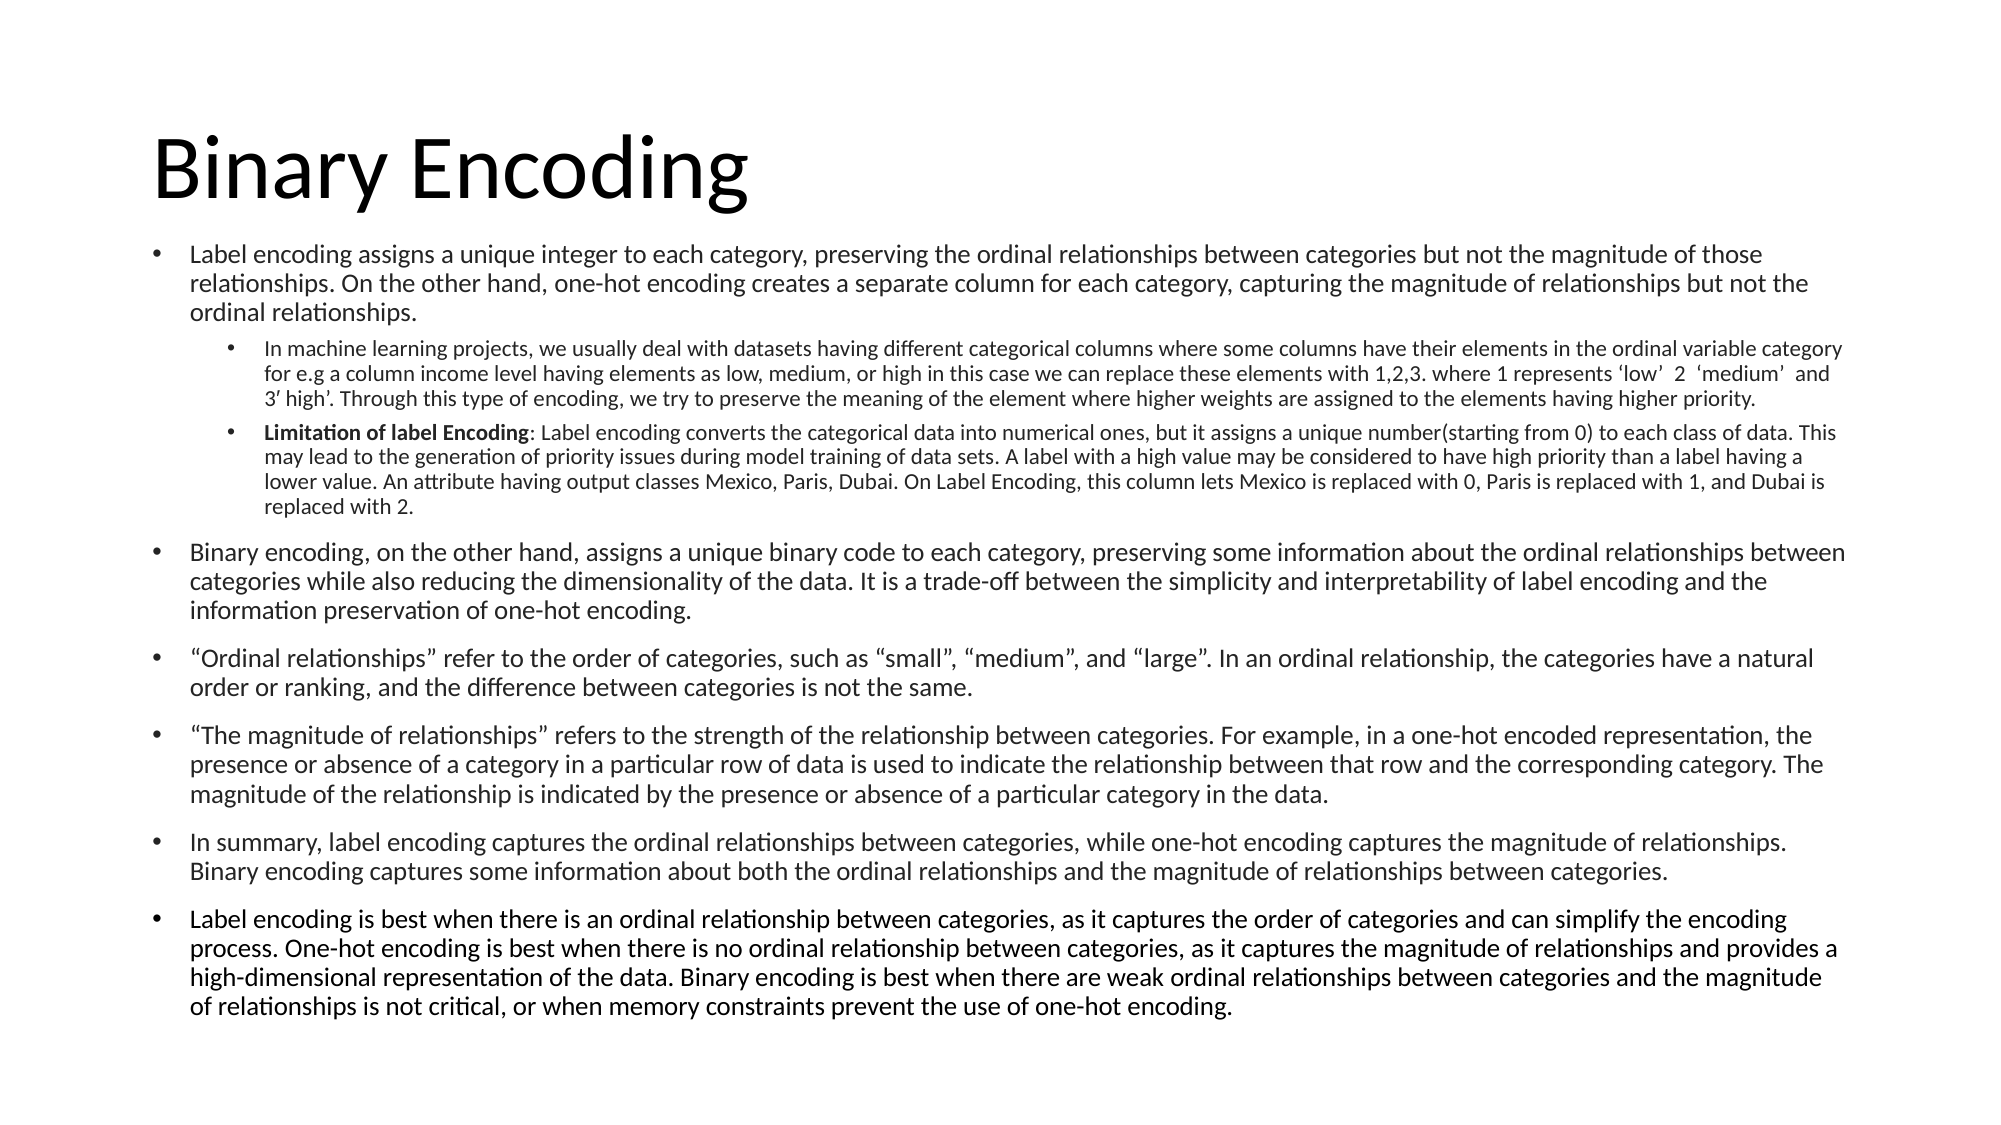

# Binary Encoding
Label encoding assigns a unique integer to each category, preserving the ordinal relationships between categories but not the magnitude of those relationships. On the other hand, one-hot encoding creates a separate column for each category, capturing the magnitude of relationships but not the ordinal relationships.
In machine learning projects, we usually deal with datasets having different categorical columns where some columns have their elements in the ordinal variable category for e.g a column income level having elements as low, medium, or high in this case we can replace these elements with 1,2,3. where 1 represents ‘low’  2  ‘medium’  and 3′ high’. Through this type of encoding, we try to preserve the meaning of the element where higher weights are assigned to the elements having higher priority.
Limitation of label Encoding: Label encoding converts the categorical data into numerical ones, but it assigns a unique number(starting from 0) to each class of data. This may lead to the generation of priority issues during model training of data sets. A label with a high value may be considered to have high priority than a label having a lower value. An attribute having output classes Mexico, Paris, Dubai. On Label Encoding, this column lets Mexico is replaced with 0, Paris is replaced with 1, and Dubai is replaced with 2.
Binary encoding, on the other hand, assigns a unique binary code to each category, preserving some information about the ordinal relationships between categories while also reducing the dimensionality of the data. It is a trade-off between the simplicity and interpretability of label encoding and the information preservation of one-hot encoding.
“Ordinal relationships” refer to the order of categories, such as “small”, “medium”, and “large”. In an ordinal relationship, the categories have a natural order or ranking, and the difference between categories is not the same.
“The magnitude of relationships” refers to the strength of the relationship between categories. For example, in a one-hot encoded representation, the presence or absence of a category in a particular row of data is used to indicate the relationship between that row and the corresponding category. The magnitude of the relationship is indicated by the presence or absence of a particular category in the data.
In summary, label encoding captures the ordinal relationships between categories, while one-hot encoding captures the magnitude of relationships. Binary encoding captures some information about both the ordinal relationships and the magnitude of relationships between categories.
Label encoding is best when there is an ordinal relationship between categories, as it captures the order of categories and can simplify the encoding process. One-hot encoding is best when there is no ordinal relationship between categories, as it captures the magnitude of relationships and provides a high-dimensional representation of the data. Binary encoding is best when there are weak ordinal relationships between categories and the magnitude of relationships is not critical, or when memory constraints prevent the use of one-hot encoding.